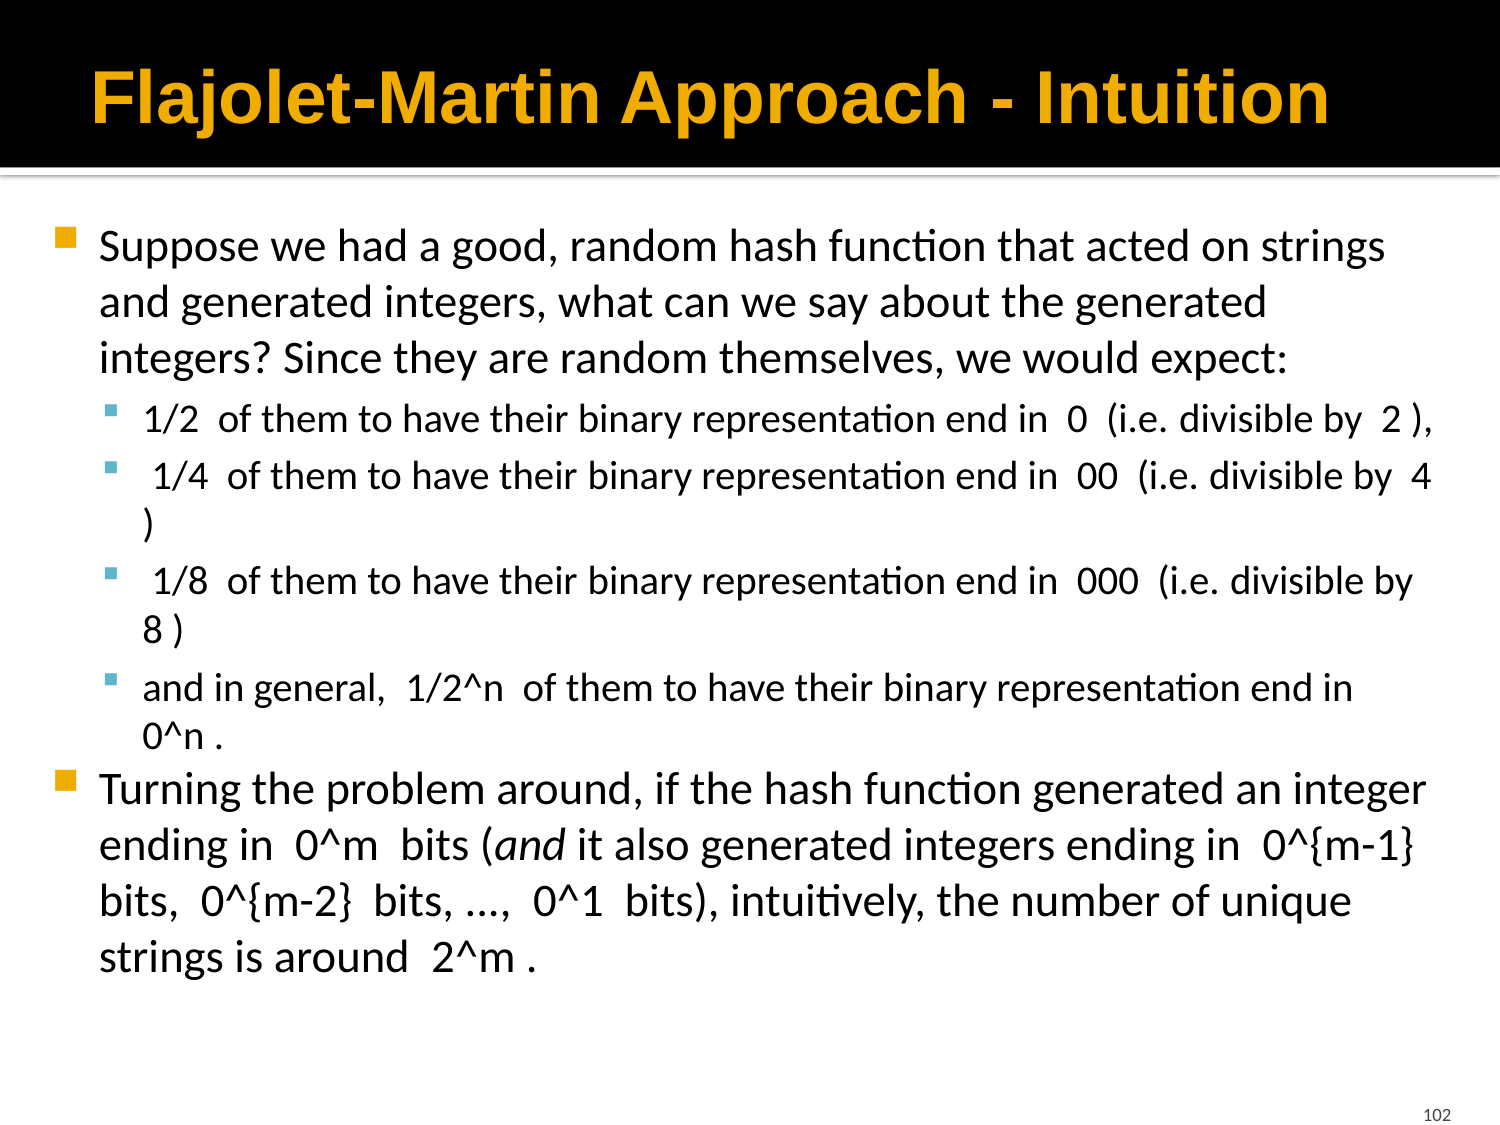

# Flajolet-Martin Approach - Intuition
Suppose we had a good, random hash function that acted on strings and generated integers, what can we say about the generated integers? Since they are random themselves, we would expect:
1/2  of them to have their binary representation end in  0  (i.e. divisible by  2 ),
 1/4  of them to have their binary representation end in  00  (i.e. divisible by  4 )
 1/8  of them to have their binary representation end in  000  (i.e. divisible by  8 )
and in general,  1/2^n  of them to have their binary representation end in  0^n .
Turning the problem around, if the hash function generated an integer ending in  0^m  bits (and it also generated integers ending in  0^{m-1}  bits,  0^{m-2}  bits, ...,  0^1  bits), intuitively, the number of unique strings is around  2^m .

102